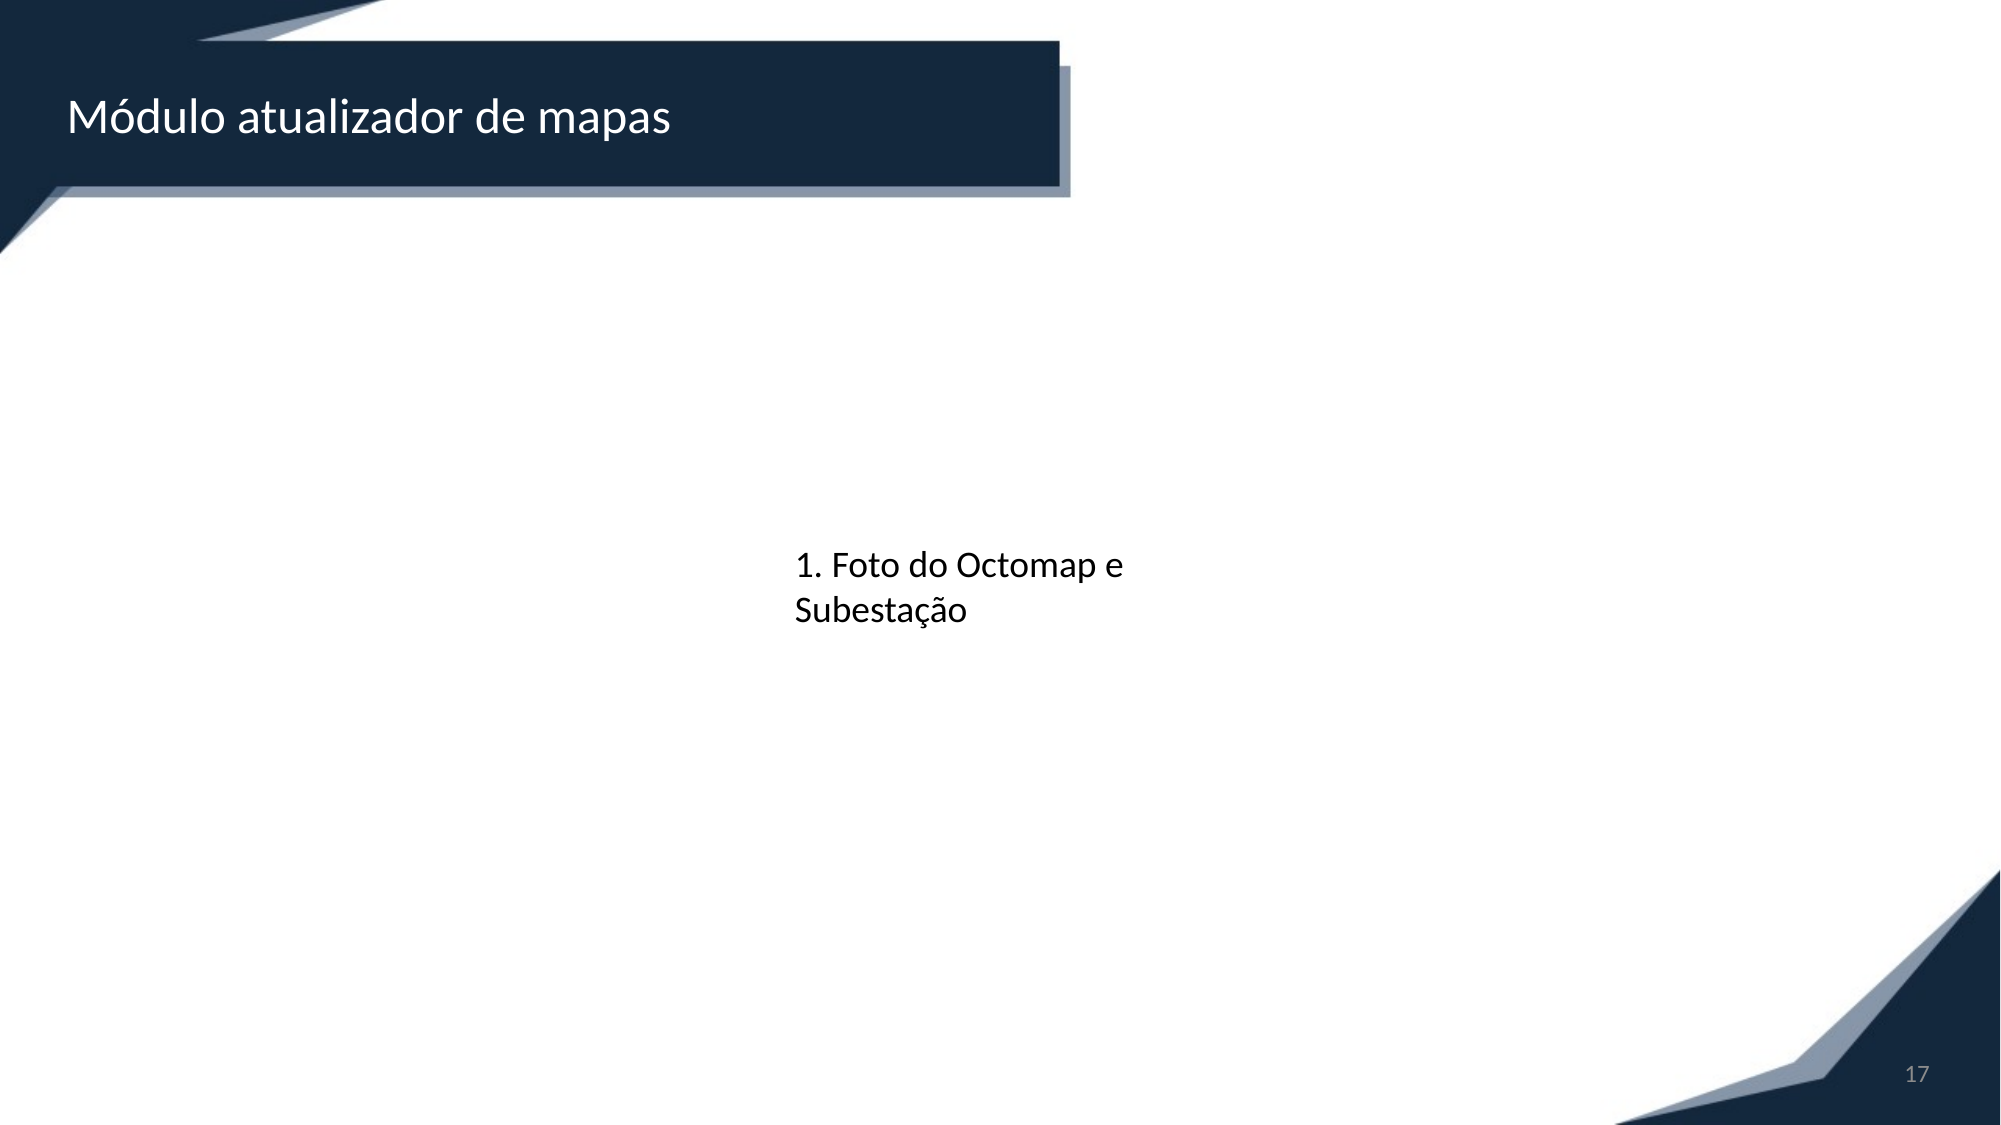

Módulo atualizador de mapas
1. Foto do Octomap e Subestação
17